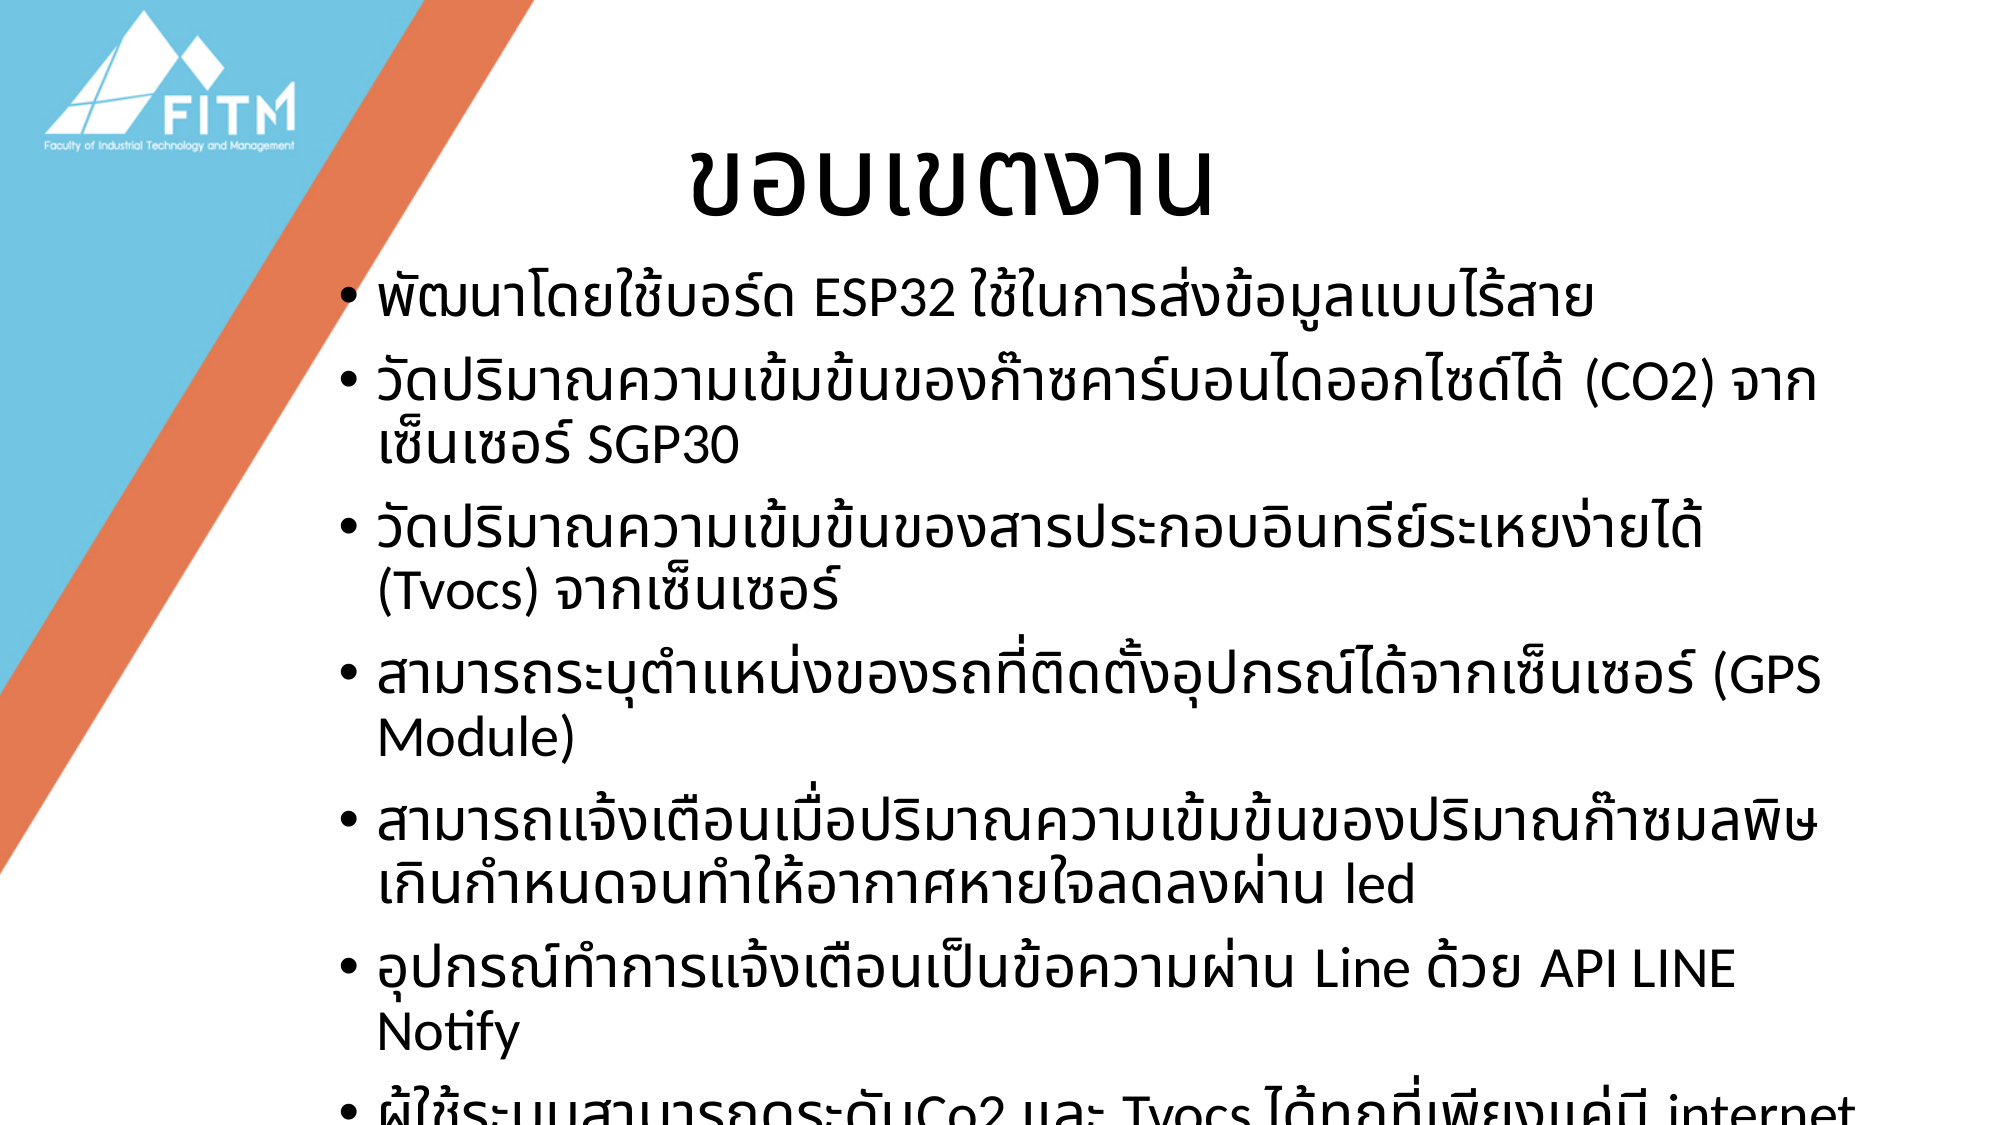

# ขอบเขตงาน
พัฒนาโดยใช้บอร์ด ESP32 ใช้ในการส่งข้อมูลแบบไร้สาย
วัดปริมาณความเข้มข้นของก๊าซคาร์บอนไดออกไซด์ได้ (CO2) จากเซ็นเซอร์ SGP30
วัดปริมาณความเข้มข้นของสารประกอบอินทรีย์ระเหยง่ายได้ (Tvocs) จากเซ็นเซอร์
สามารถระบุตำแหน่งของรถที่ติดตั้งอุปกรณ์ได้จากเซ็นเซอร์ (GPS Module)
สามารถแจ้งเตือนเมื่อปริมาณความเข้มข้นของปริมาณก๊าซมลพิษเกินกำหนดจนทำให้อากาศหายใจลดลงผ่าน led
อุปกรณ์ทำการแจ้งเตือนเป็นข้อความผ่าน Line ด้วย API LINE Notify
ผู้ใช้ระบบสามารถดูระดับCo2 และ Tvocs ได้ทุกที่เพียงแค่มี internet และ แอพพลิเคชั่นไลน์
สามารถดูค่าผ่านหน้าจอที่ติดตั้งบนอุปกรณ์ได้